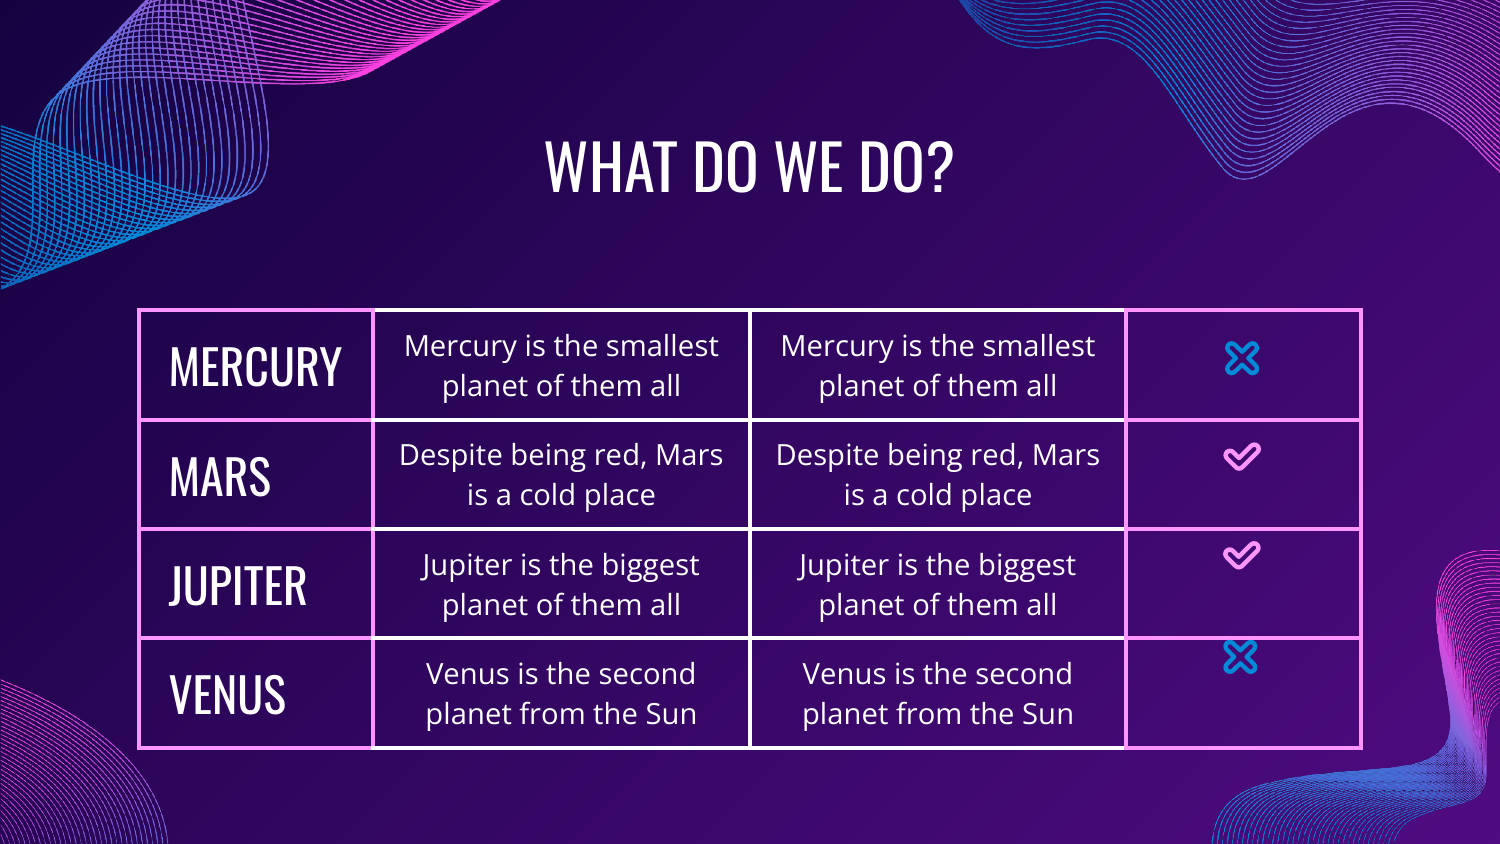

# WHAT DO WE DO?
| MERCURY | Mercury is the smallest planet of them all | Mercury is the smallest planet of them all |  |
| --- | --- | --- | --- |
| MARS | Despite being red, Mars is a cold place | Despite being red, Mars is a cold place |  |
| JUPITER | Jupiter is the biggest planet of them all | Jupiter is the biggest planet of them all |  |
| VENUS | Venus is the second planet from the Sun | Venus is the second planet from the Sun |  |